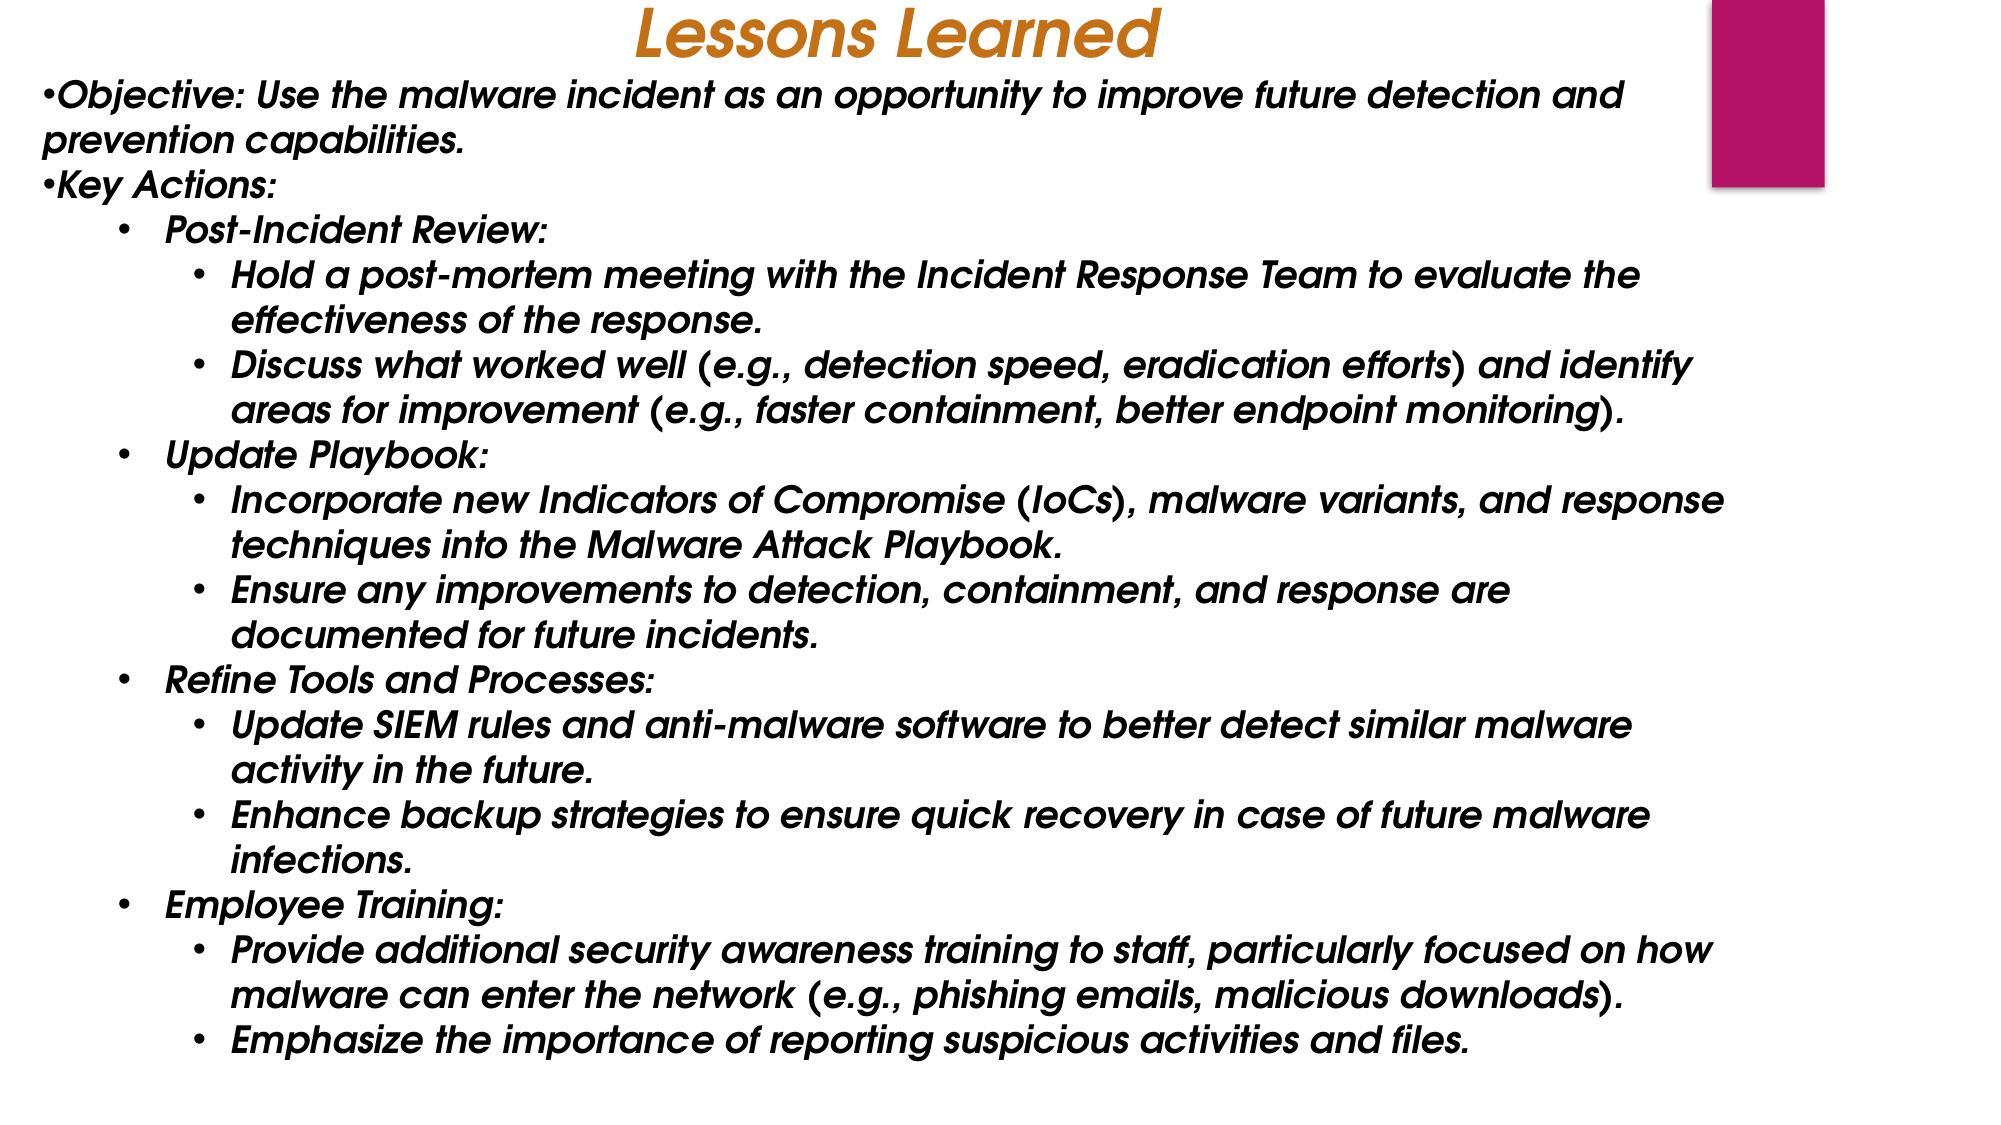

Lessons Learned
Objective: Use the malware incident as an opportunity to improve future detection and prevention capabilities.
Key Actions:
Post-Incident Review:
Hold a post-mortem meeting with the Incident Response Team to evaluate the effectiveness of the response.
Discuss what worked well (e.g., detection speed, eradication efforts) and identify areas for improvement (e.g., faster containment, better endpoint monitoring).
Update Playbook:
Incorporate new Indicators of Compromise (IoCs), malware variants, and response techniques into the Malware Attack Playbook.
Ensure any improvements to detection, containment, and response are documented for future incidents.
Refine Tools and Processes:
Update SIEM rules and anti-malware software to better detect similar malware activity in the future.
Enhance backup strategies to ensure quick recovery in case of future malware infections.
Employee Training:
Provide additional security awareness training to staff, particularly focused on how malware can enter the network (e.g., phishing emails, malicious downloads).
Emphasize the importance of reporting suspicious activities and files.